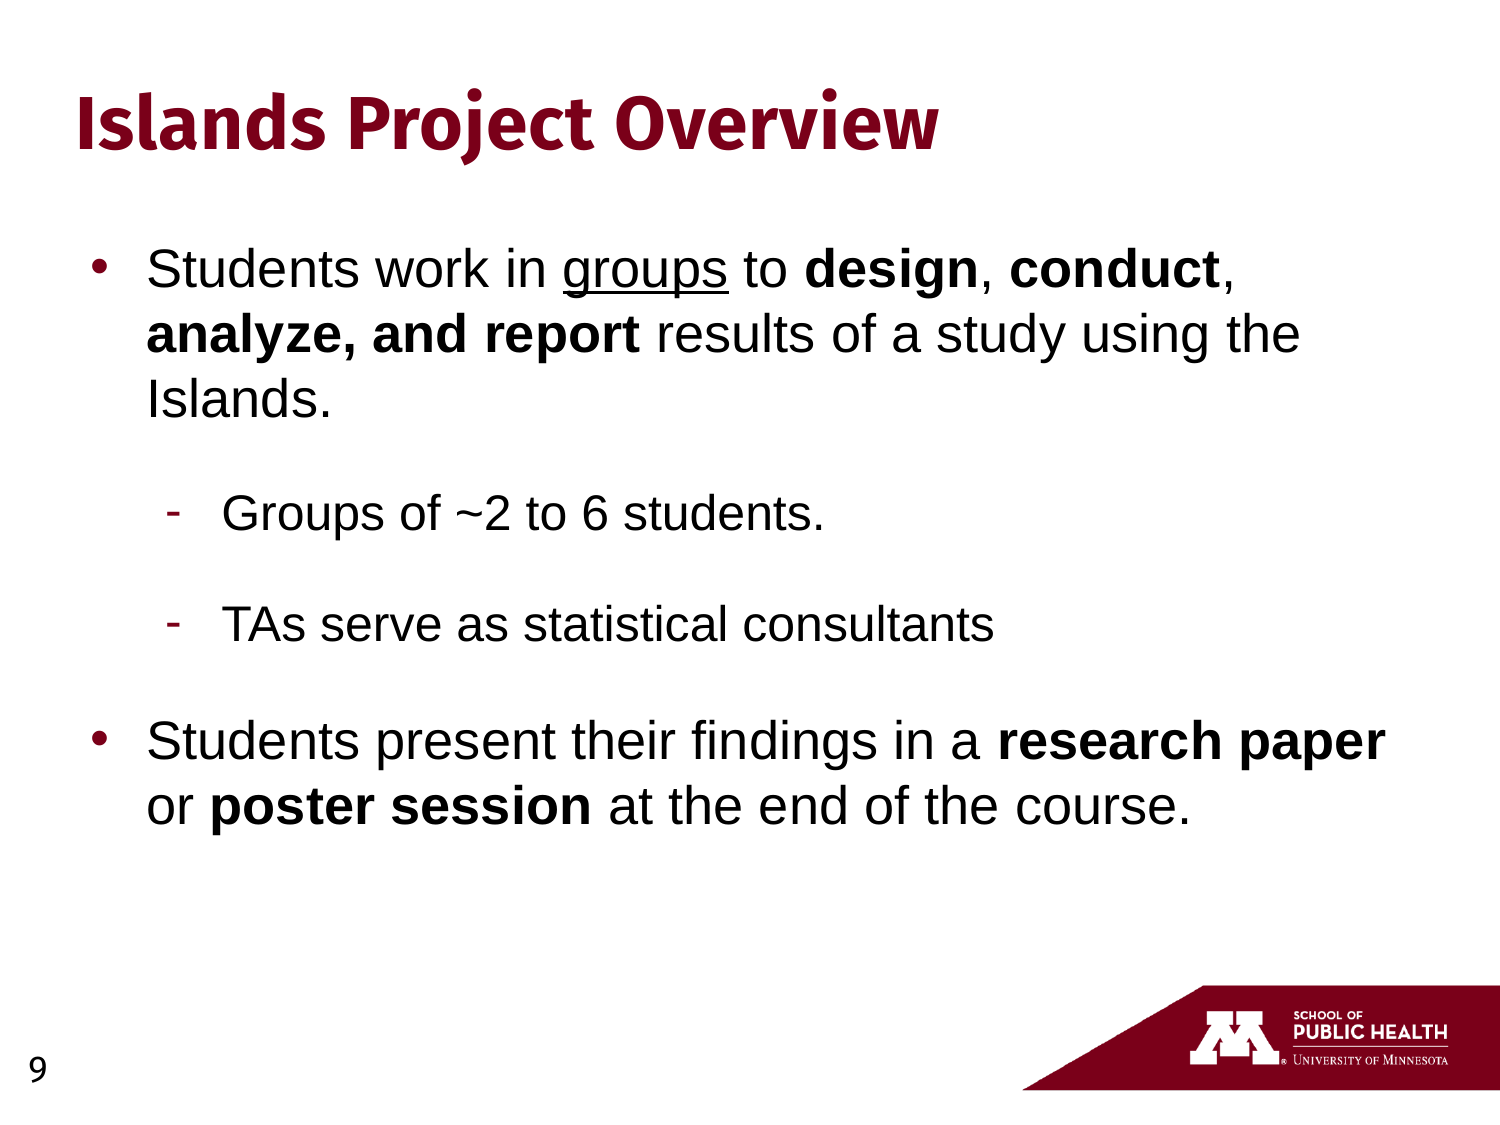

# Islands Project Overview
Students work in groups to design, conduct, analyze, and report results of a study using the Islands.
Groups of ~2 to 6 students.
TAs serve as statistical consultants
Students present their findings in a research paper or poster session at the end of the course.